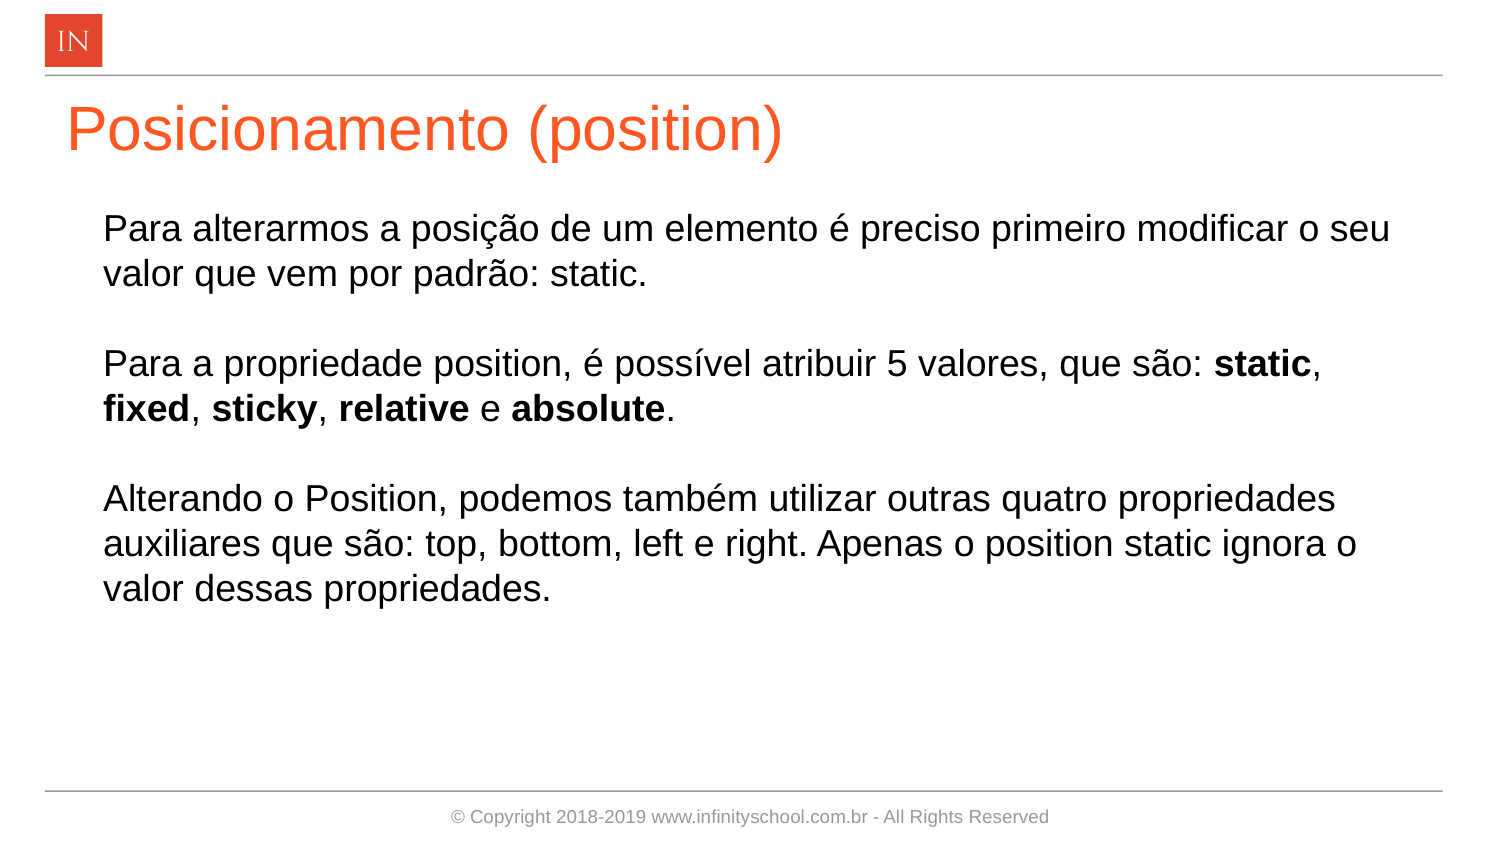

# Posicionamento (position)

Para alterarmos a posição de um elemento é preciso primeiro modificar o seu valor que vem por padrão: static.

Para a propriedade position, é possível atribuir 5 valores, que são: static, fixed, sticky, relative e absolute.

Alterando o Position, podemos também utilizar outras quatro propriedades auxiliares que são: top, bottom, left e right. Apenas o position static ignora o valor dessas propriedades.